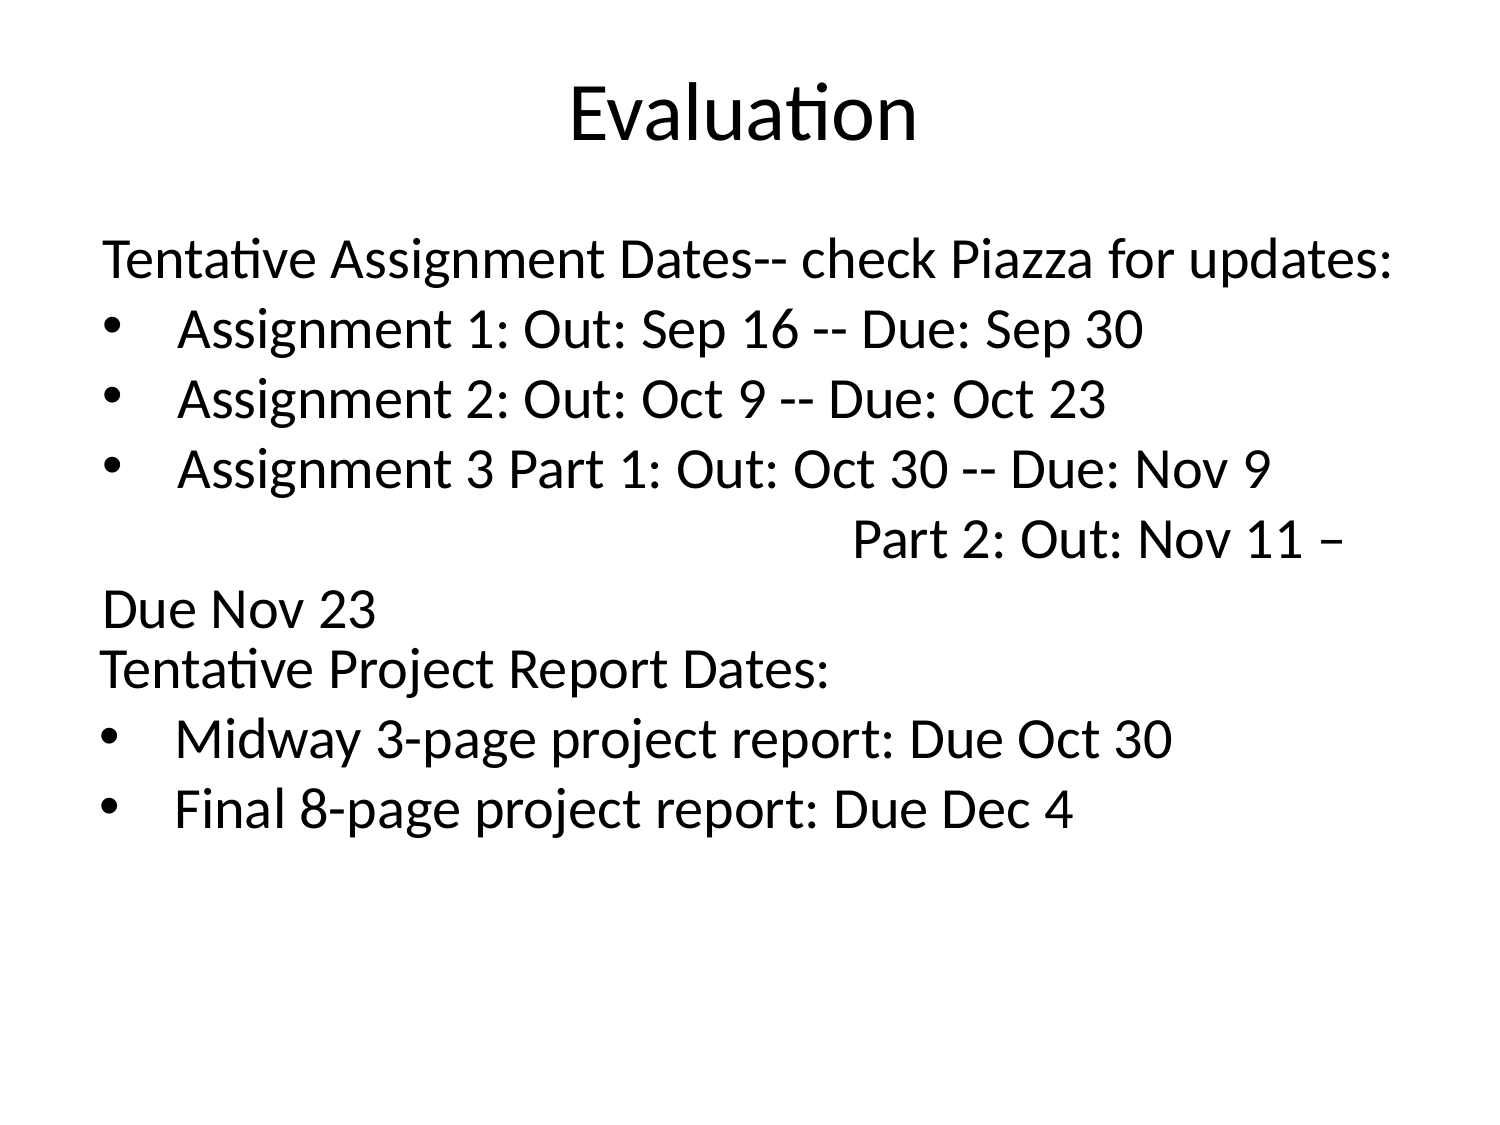

Evaluation
Tentative Assignment Dates-- check Piazza for updates:
Assignment 1: Out: Sep 16 -- Due: Sep 30
Assignment 2: Out: Oct 9 -- Due: Oct 23
Assignment 3 Part 1: Out: Oct 30 -- Due: Nov 9
					Part 2: Out: Nov 11 – Due Nov 23
Tentative Project Report Dates:
Midway 3-page project report: Due Oct 30
Final 8-page project report: Due Dec 4